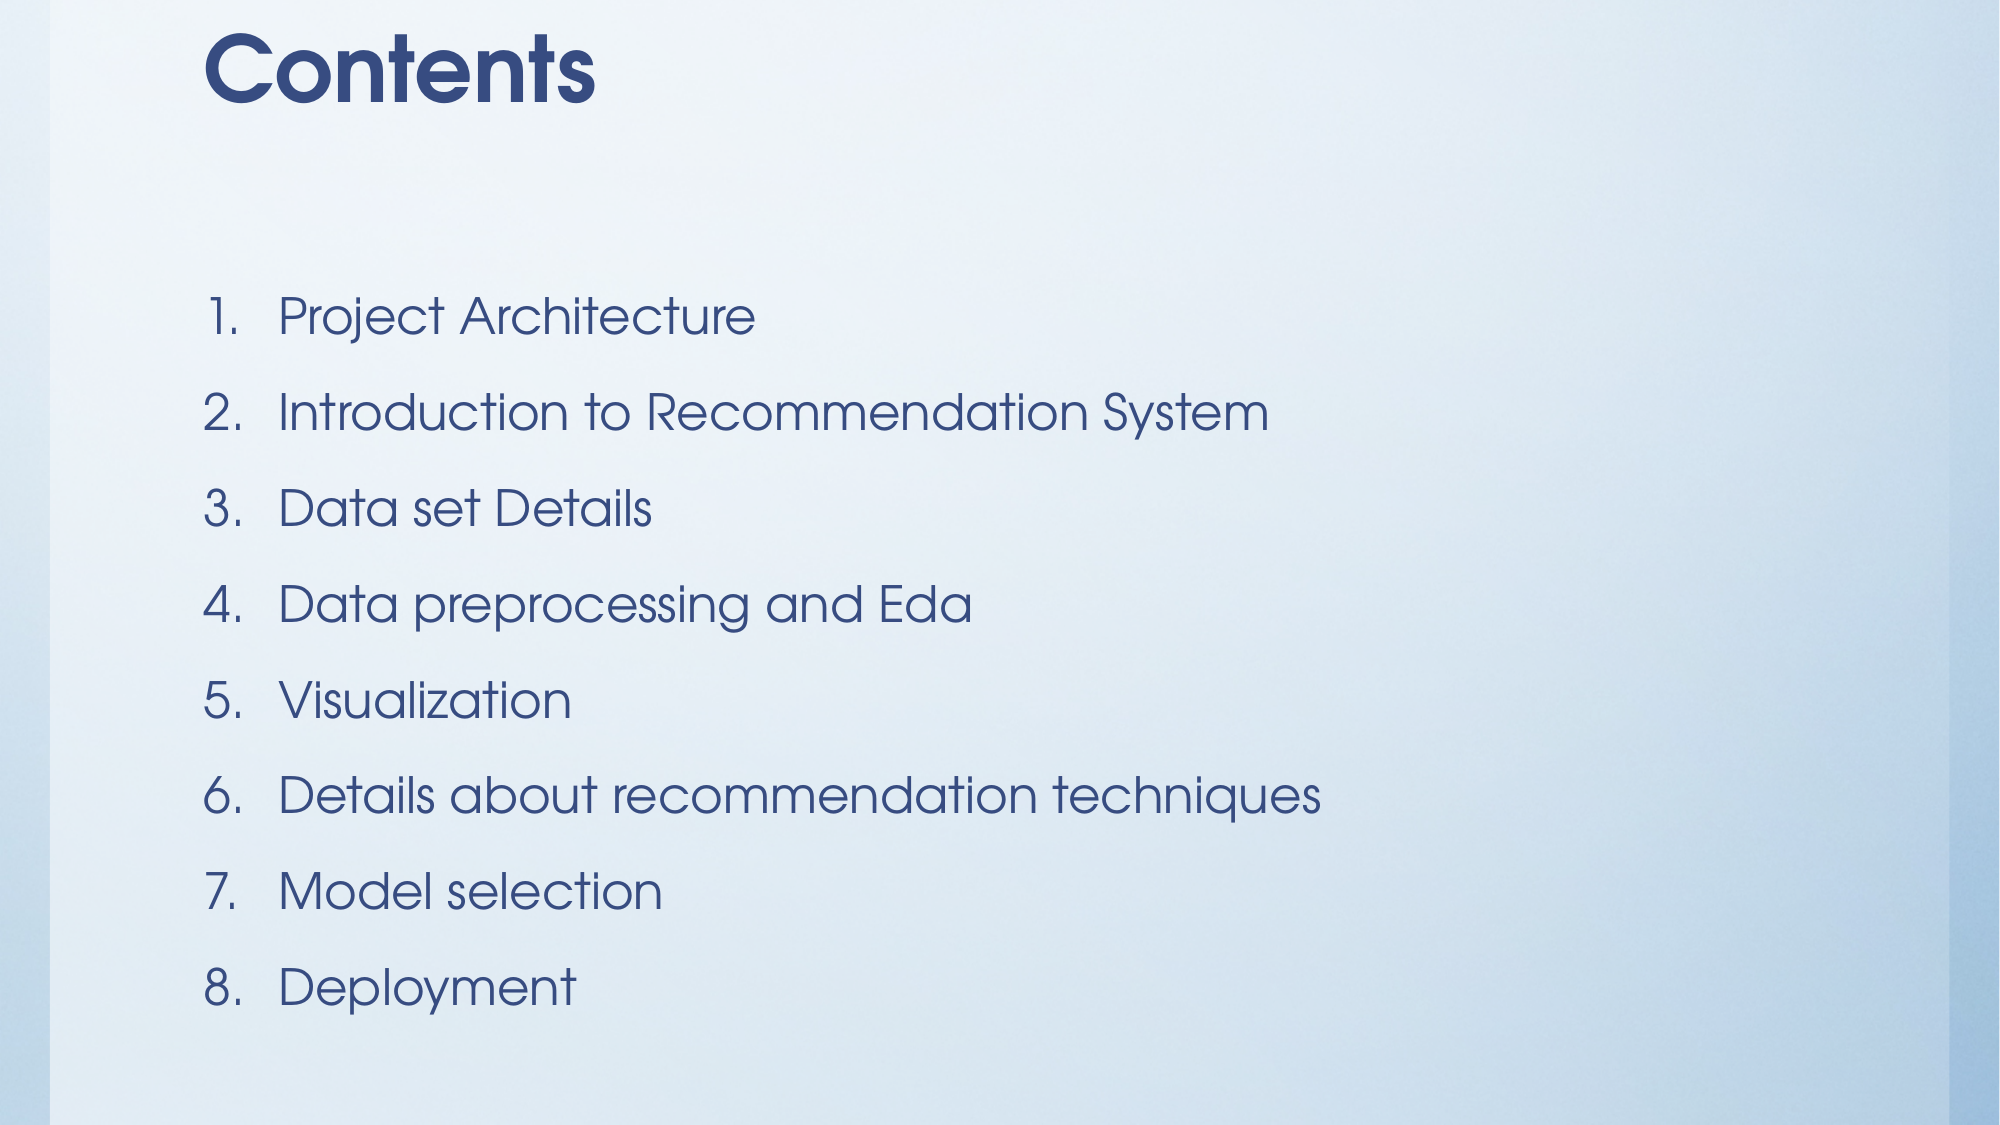

# Contents
Project Architecture
Introduction to Recommendation System
Data set Details
Data preprocessing and Eda
Visualization
Details about recommendation techniques
Model selection
Deployment